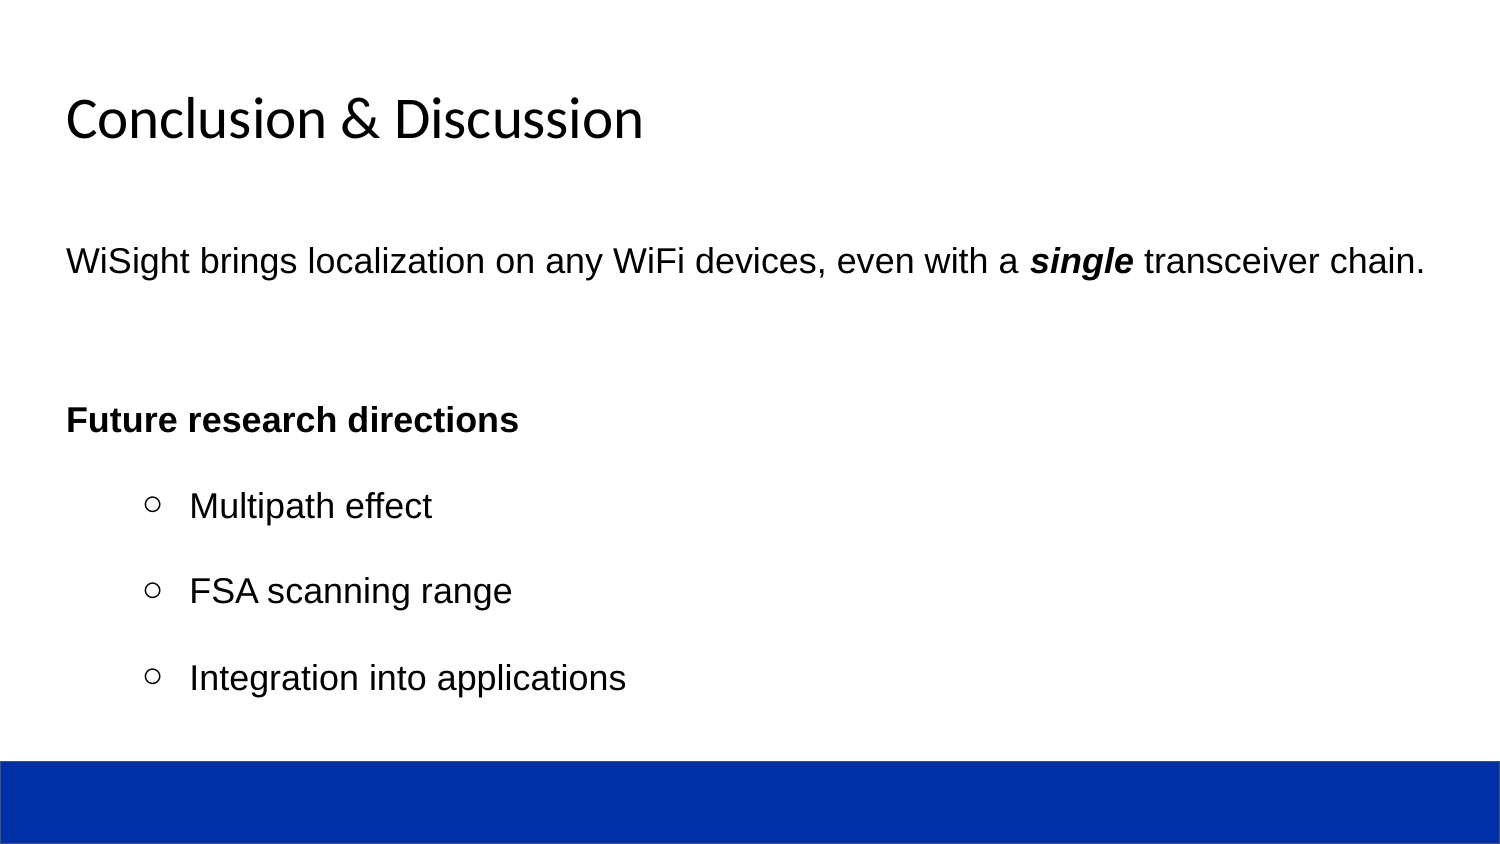

# Conclusion & Discussion
WiSight brings localization on any WiFi devices, even with a single transceiver chain.

Future research directions
Multipath effect
FSA scanning range
Integration into applications

24